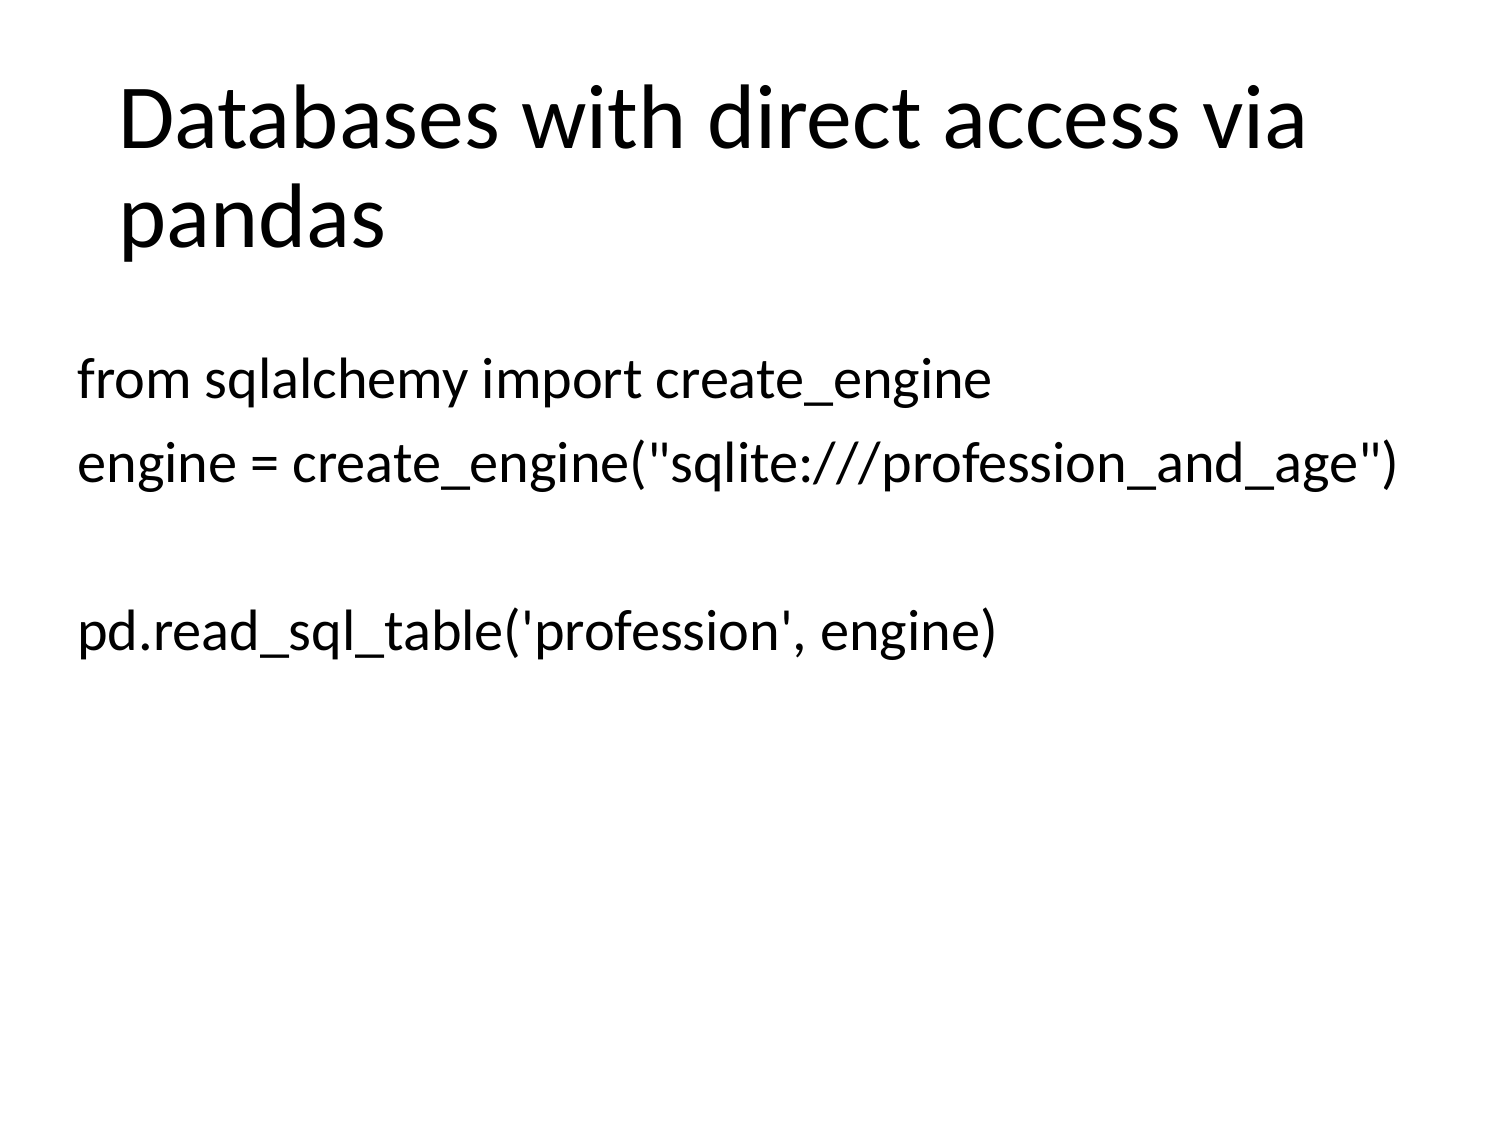

# Databases with direct access via pandas
from sqlalchemy import create_engine
engine = create_engine("sqlite:///profession_and_age")

pd.read_sql_table('profession', engine)